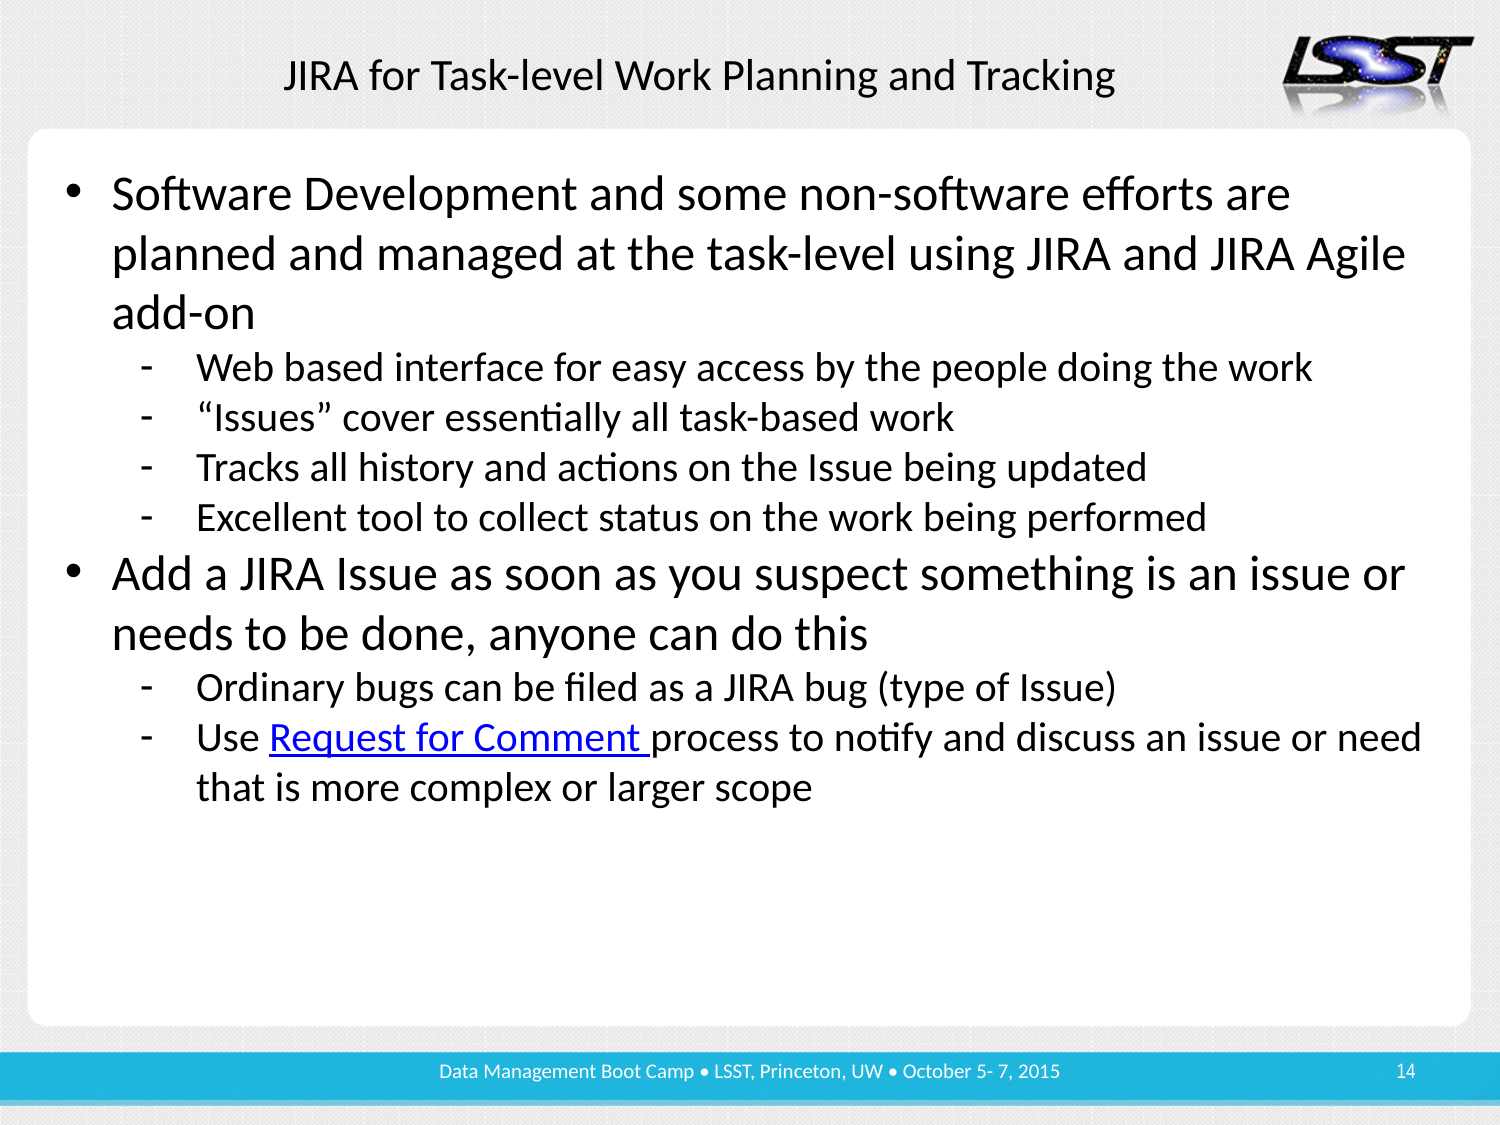

JIRA for Task-level Work Planning and Tracking
Software Development and some non-software efforts are planned and managed at the task-level using JIRA and JIRA Agile add-on
Web based interface for easy access by the people doing the work
“Issues” cover essentially all task-based work
Tracks all history and actions on the Issue being updated
Excellent tool to collect status on the work being performed
Add a JIRA Issue as soon as you suspect something is an issue or needs to be done, anyone can do this
Ordinary bugs can be filed as a JIRA bug (type of Issue)
Use Request for Comment process to notify and discuss an issue or need that is more complex or larger scope